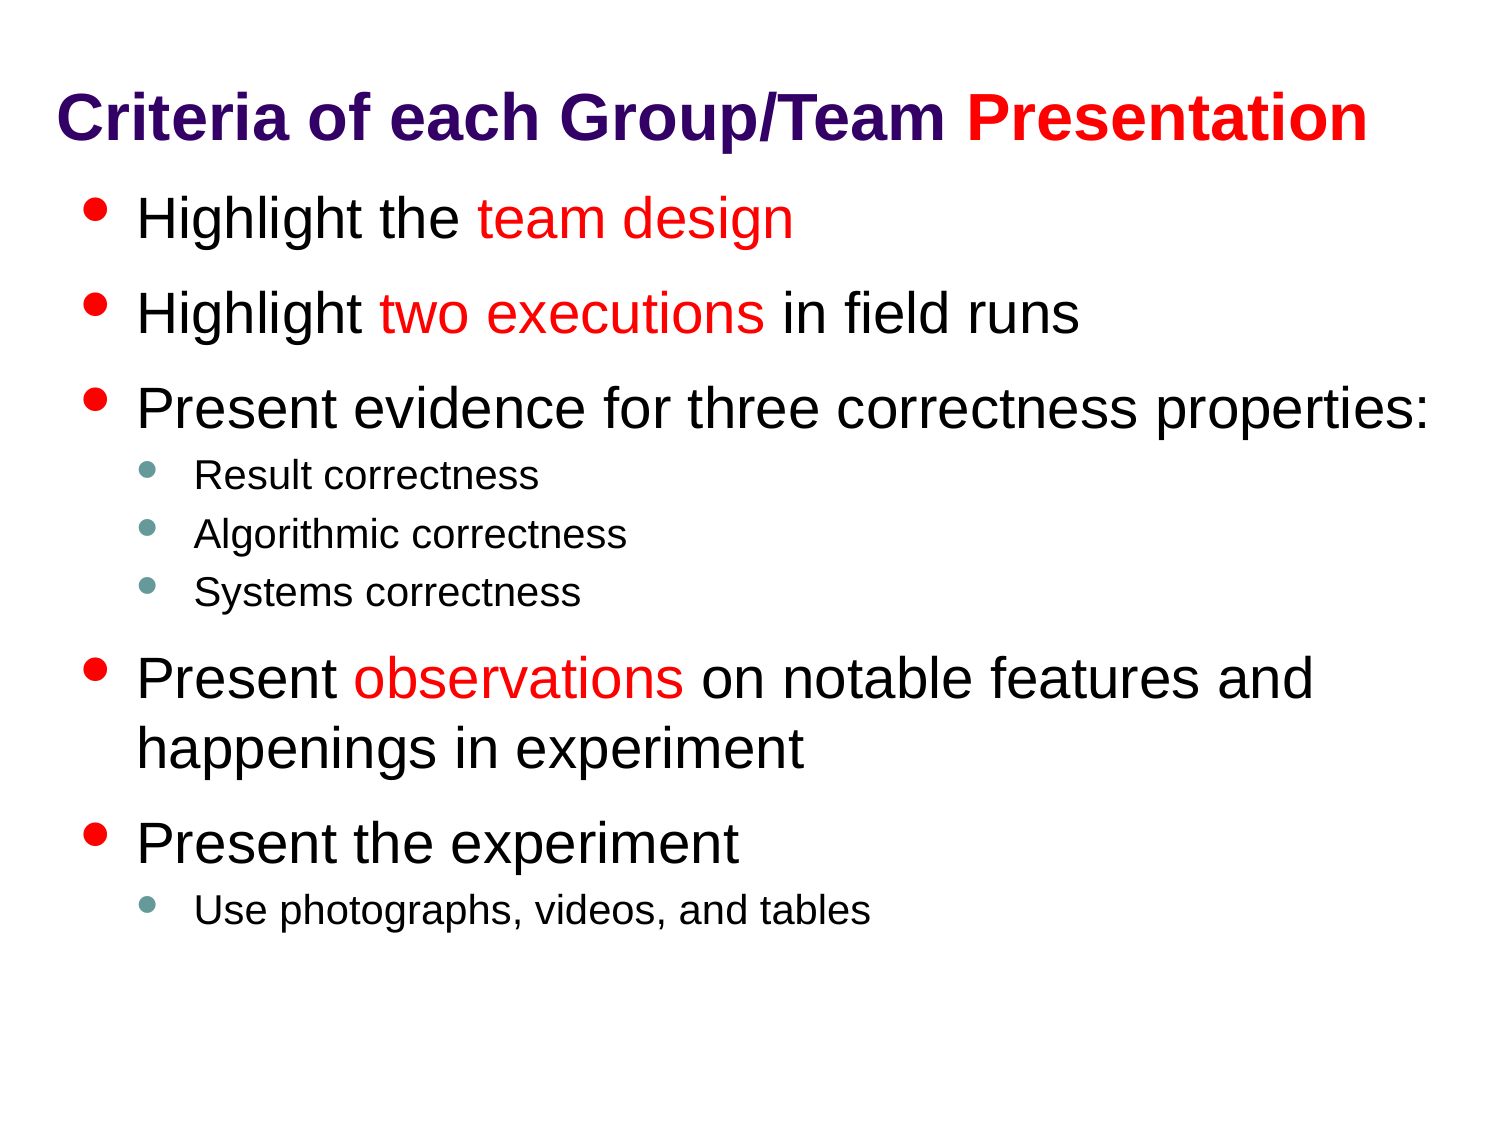

Criteria of each Group/Team Presentation

Highlight the team design
Highlight two executions in field runs
Present evidence for three correctness properties:
Result correctness
Algorithmic correctness
Systems correctness
Present observations on notable features and happenings in experiment
Present the experiment
Use photographs, videos, and tables
12